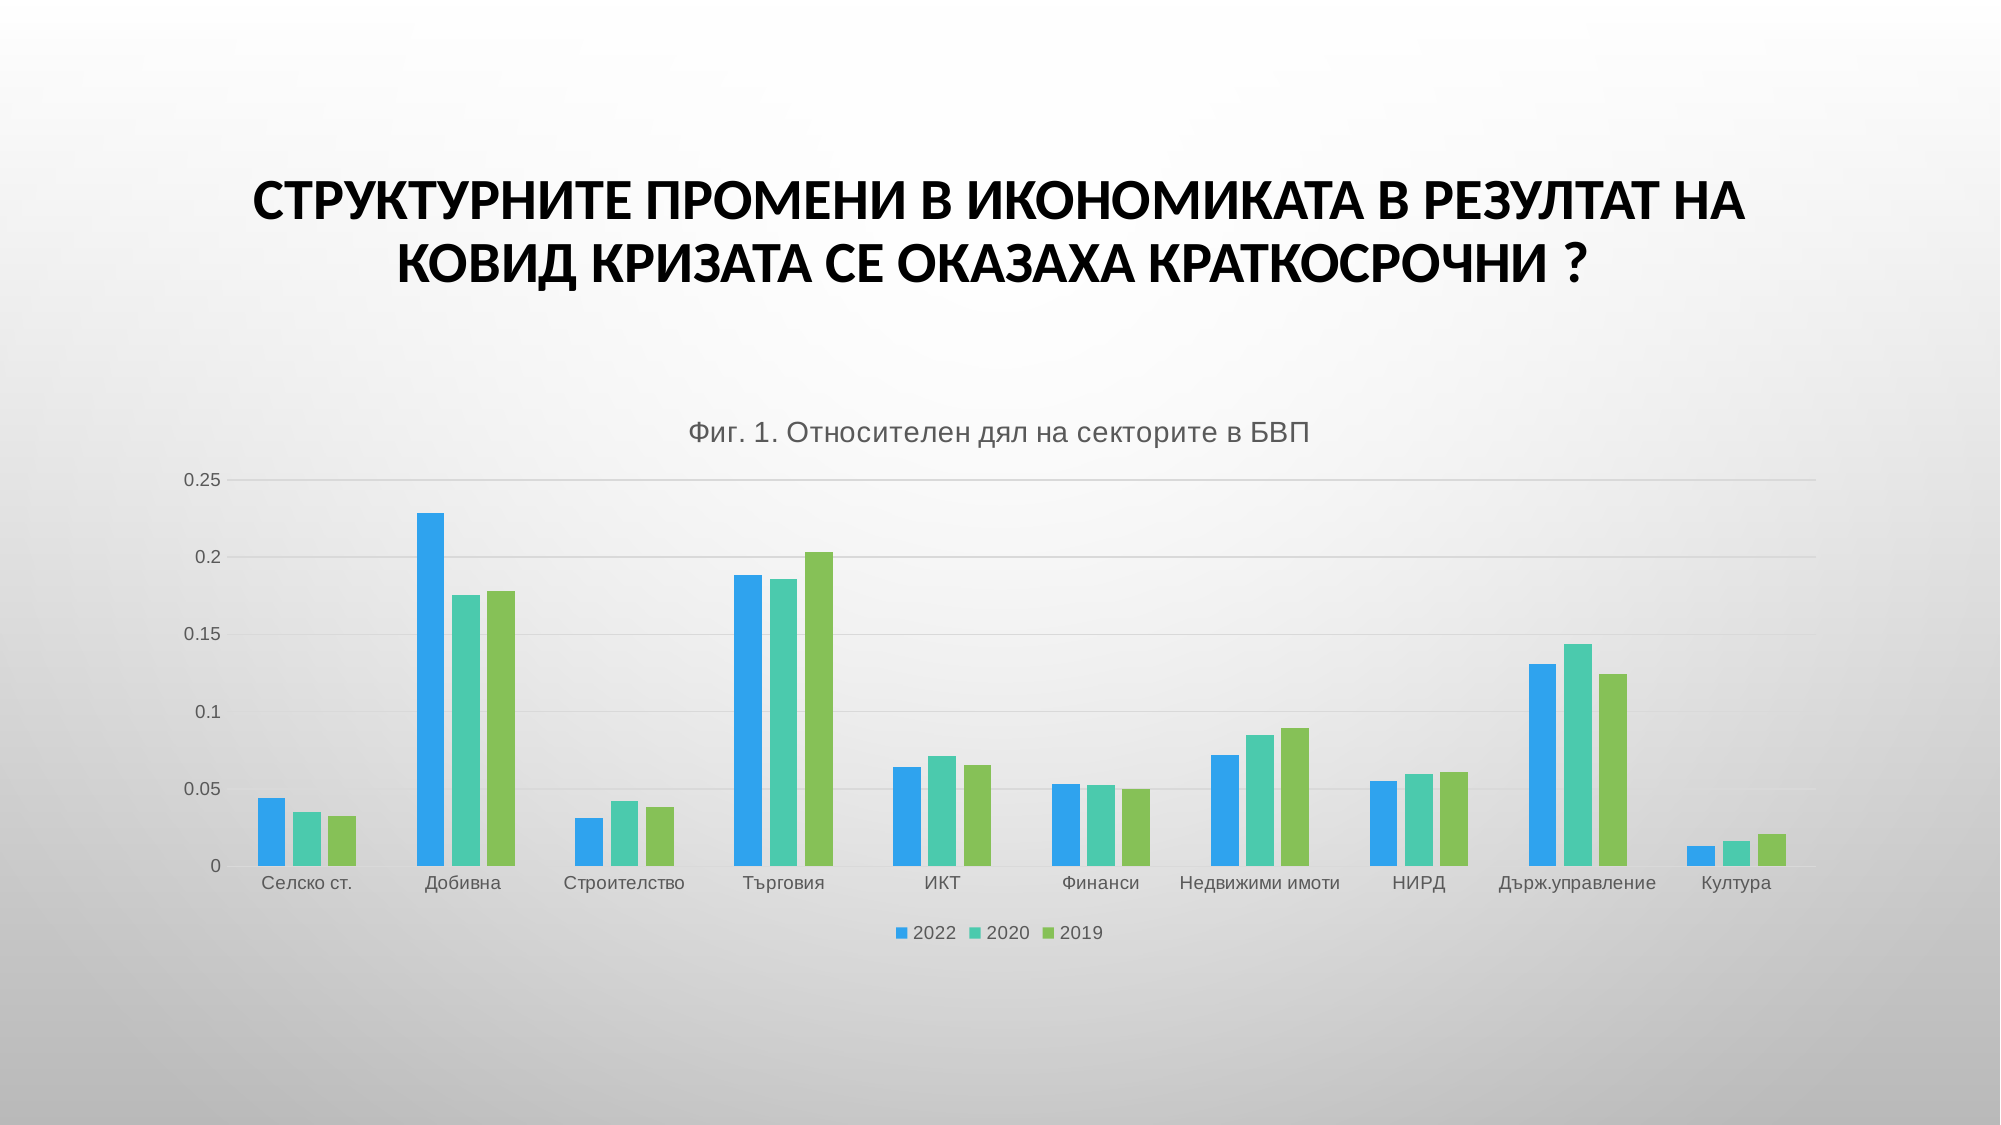

# Структурните промени в икономиката в резултат на Ковид кризата се оказаха краткосрочни ?

### Chart: Фиг. 1. Относителен дял на секторите в БВП

| Category | 2022 | 2020 | 2019 |
|---|---|---|---|
| Селско ст. | 0.04399447355238943 | 0.03488476938979995 | 0.032413600933067284 |
| Добивна  | 0.22868237701582517 | 0.17572528698157489 | 0.1784027121690736 |
| Строителство | 0.031177389279311768 | 0.042412869969705703 | 0.038448151871846546 |
| Търговия | 0.18877107648062594 | 0.18567506989268753 | 0.20334399885630786 |
| ИКТ | 0.06398636077876532 | 0.07140785031799689 | 0.06534443651192032 |
| Финанси | 0.05316582228244153 | 0.05240384624955862 | 0.05002734558515441 |
| Недвижими имоти | 0.07213826765787154 | 0.08466995833148906 | 0.089251669203655 |
| НИРД | 0.05512133014175598 | 0.059955438496857125 | 0.06091957314806566 |
| Държ.управление | 0.13064201224841857 | 0.14393454106605583 | 0.12454802290248199 |
| Култура | 0.01278196592557682 | 0.016421189802519356 | 0.020722551375737176 |